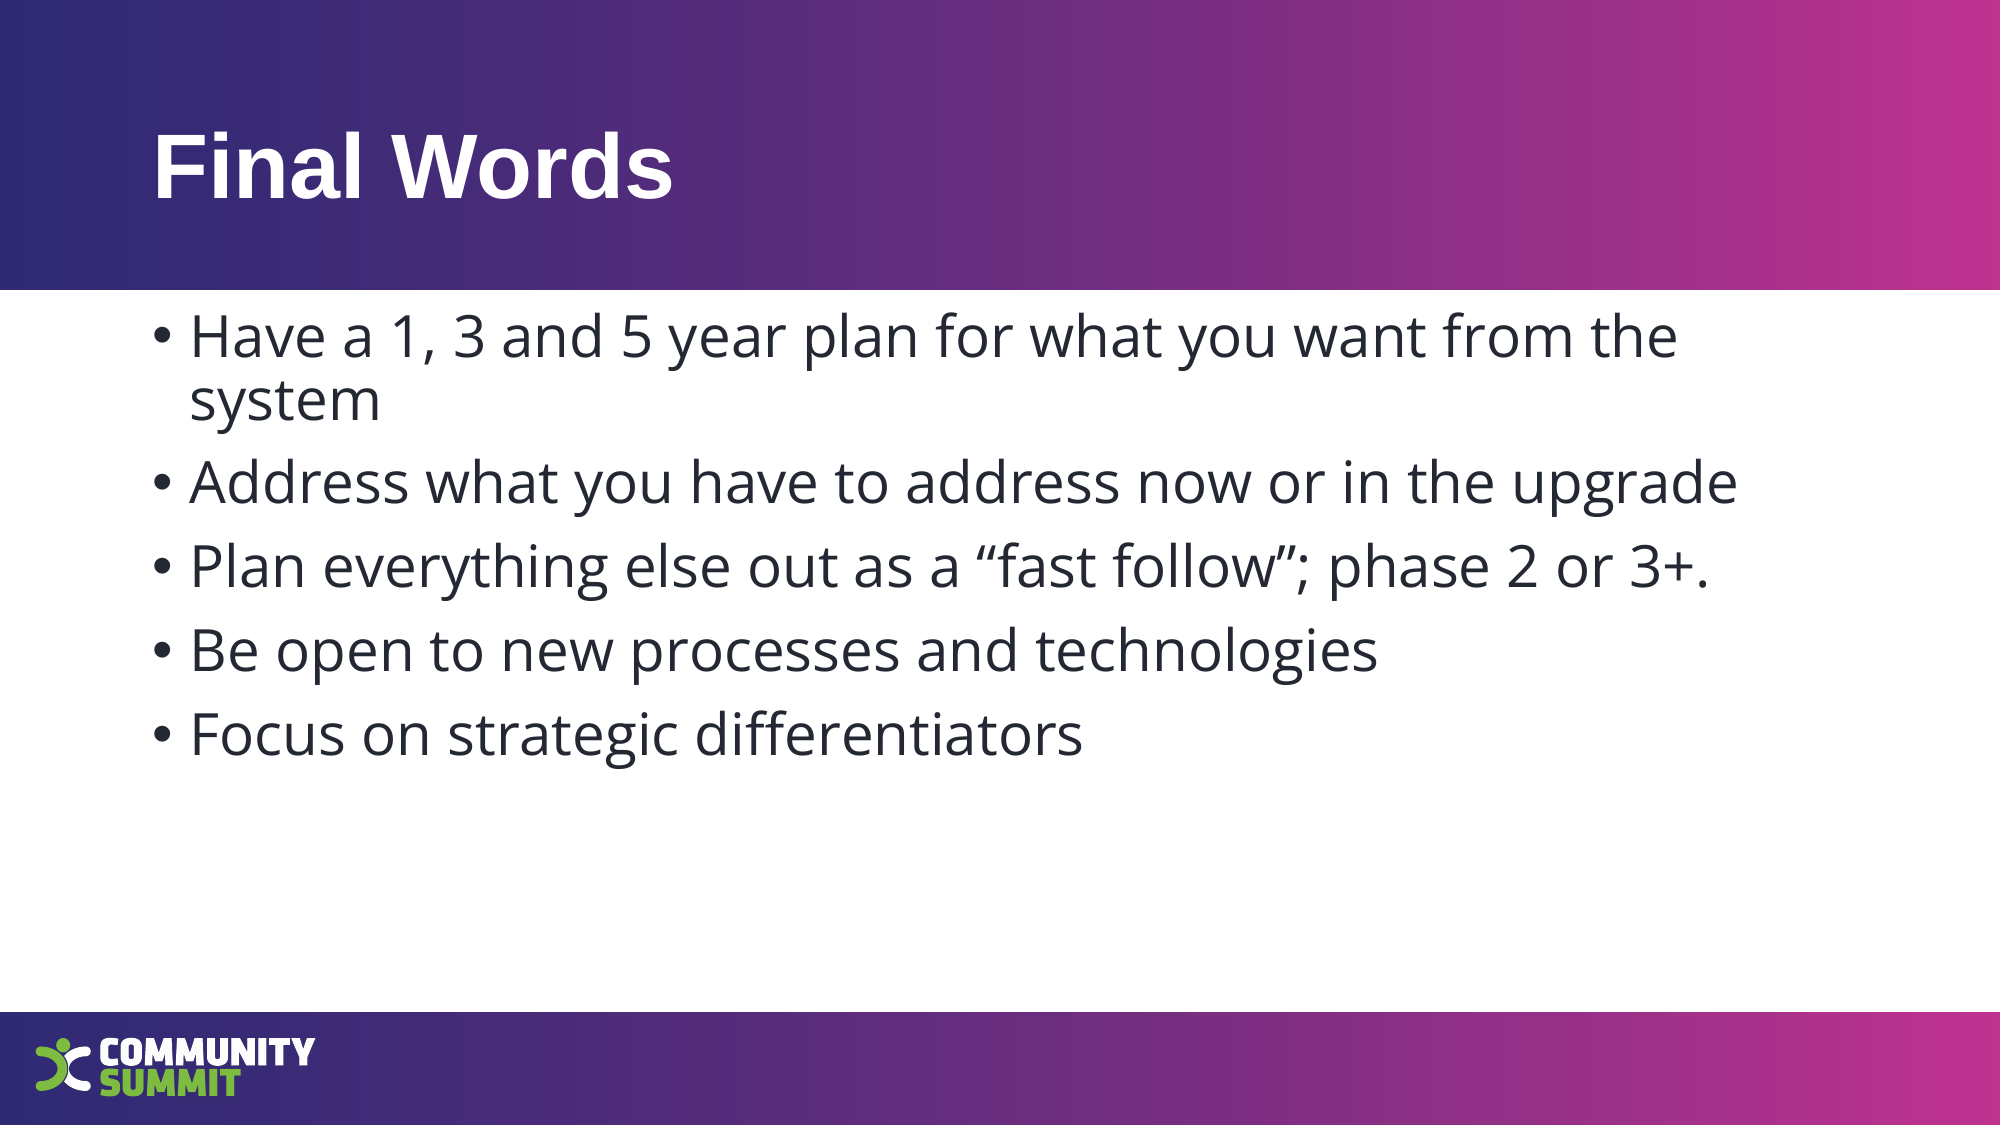

# Final Words
Have a 1, 3 and 5 year plan for what you want from the system
Address what you have to address now or in the upgrade
Plan everything else out as a “fast follow”; phase 2 or 3+.
Be open to new processes and technologies
Focus on strategic differentiators